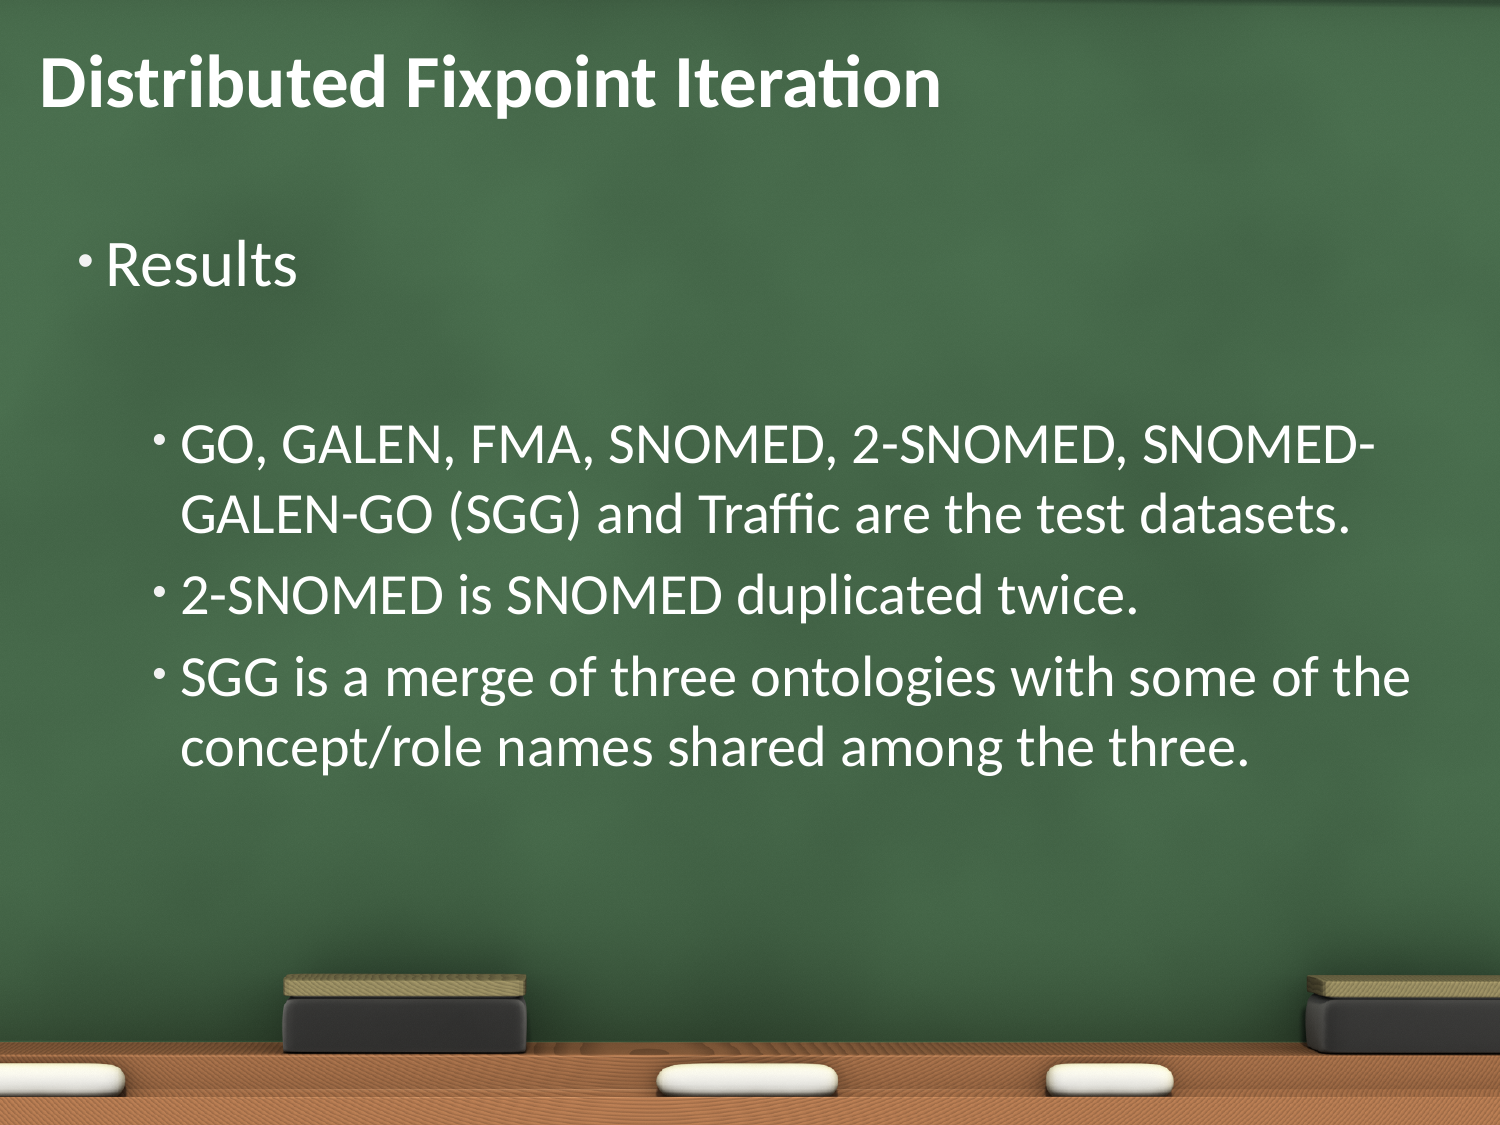

# Distributed Fixpoint Iteration
Results

GO, GALEN, FMA, SNOMED, 2-SNOMED, SNOMED-GALEN-GO (SGG) and Traffic are the test datasets.
2-SNOMED is SNOMED duplicated twice.
SGG is a merge of three ontologies with some of the concept/role names shared among the three.